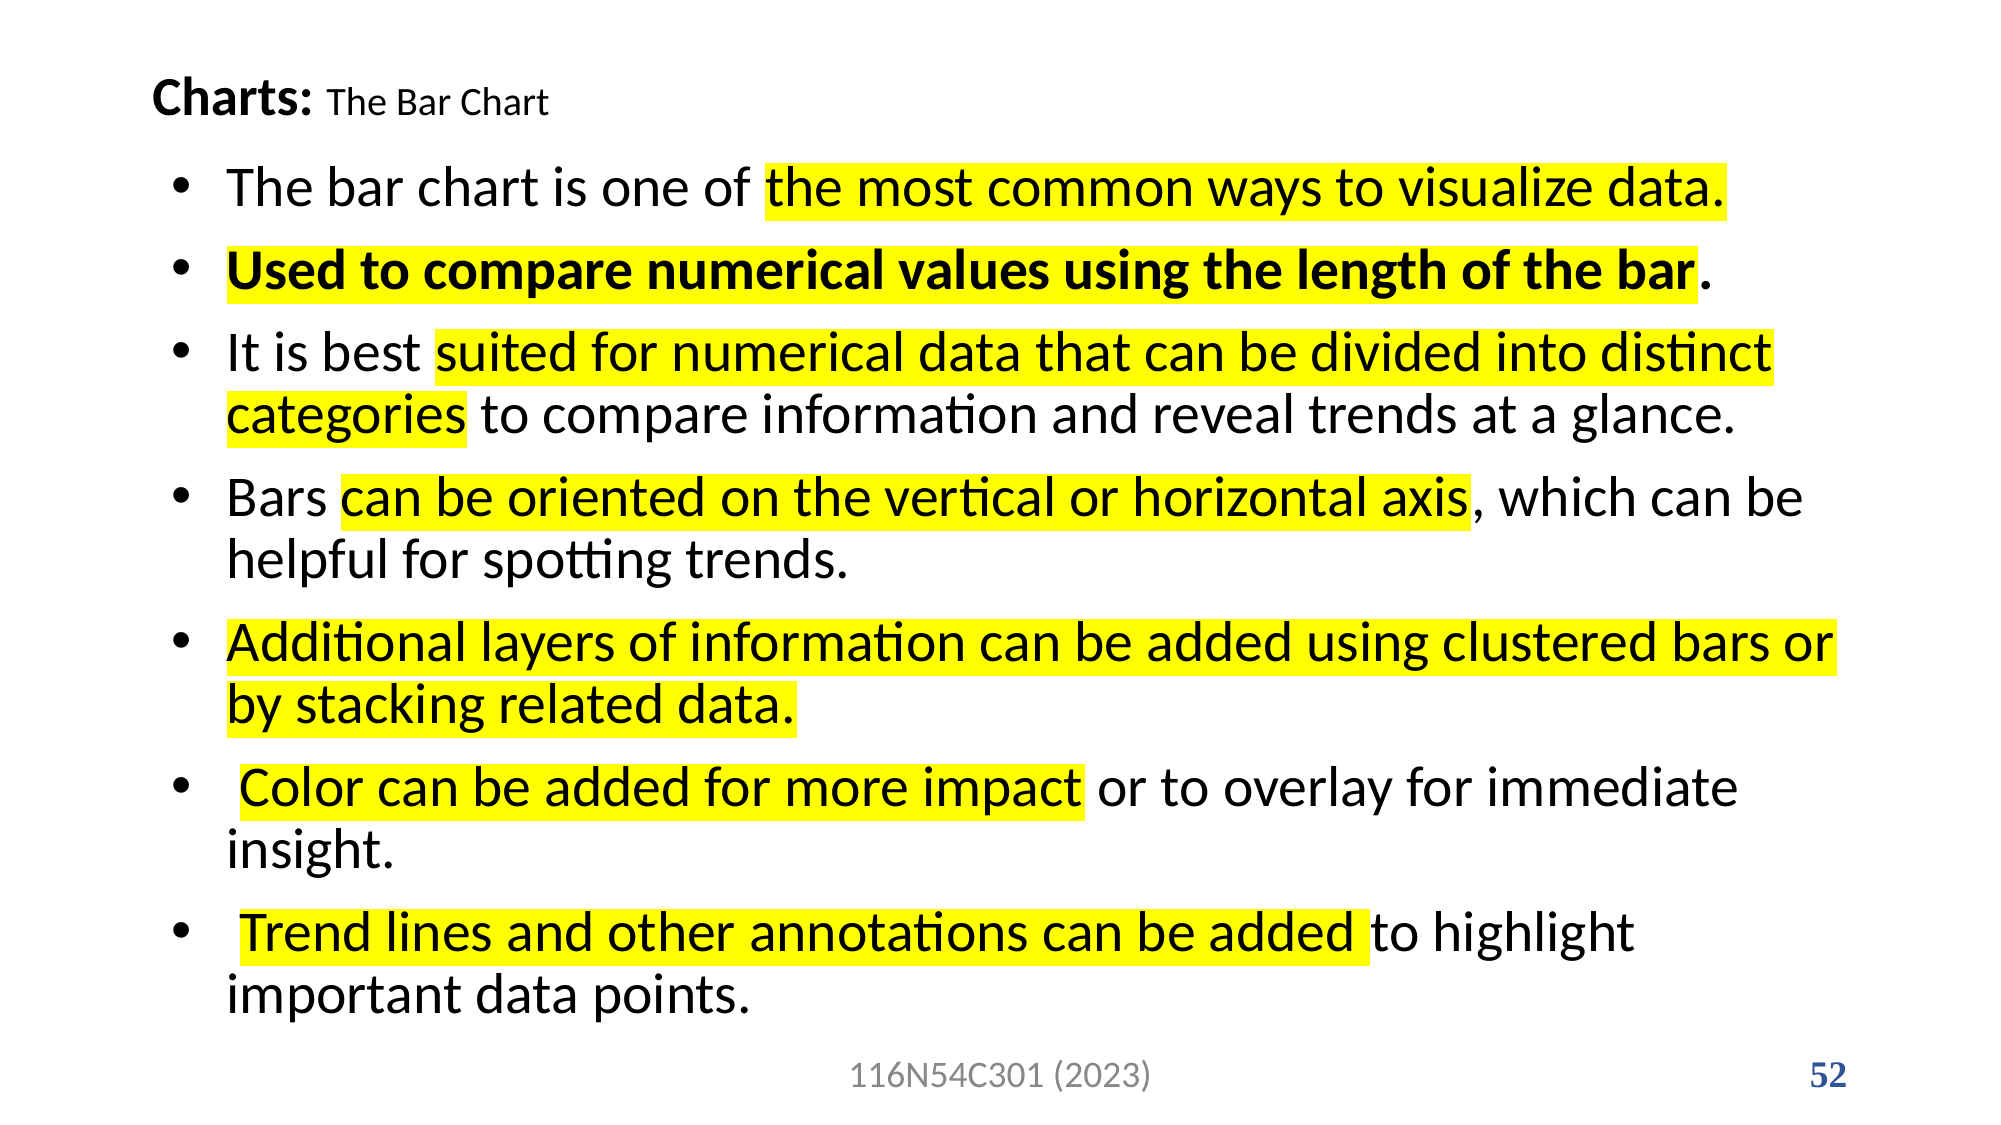

# Charts: The Bar Chart
The bar chart is one of the most common ways to visualize data.
Used to compare numerical values using the length of the bar.
It is best suited for numerical data that can be divided into distinct categories to compare information and reveal trends at a glance.
Bars can be oriented on the vertical or horizontal axis, which can be helpful for spotting trends.
Additional layers of information can be added using clustered bars or by stacking related data.
 Color can be added for more impact or to overlay for immediate insight.
 Trend lines and other annotations can be added to highlight important data points.
116N54C301 (2023)
52